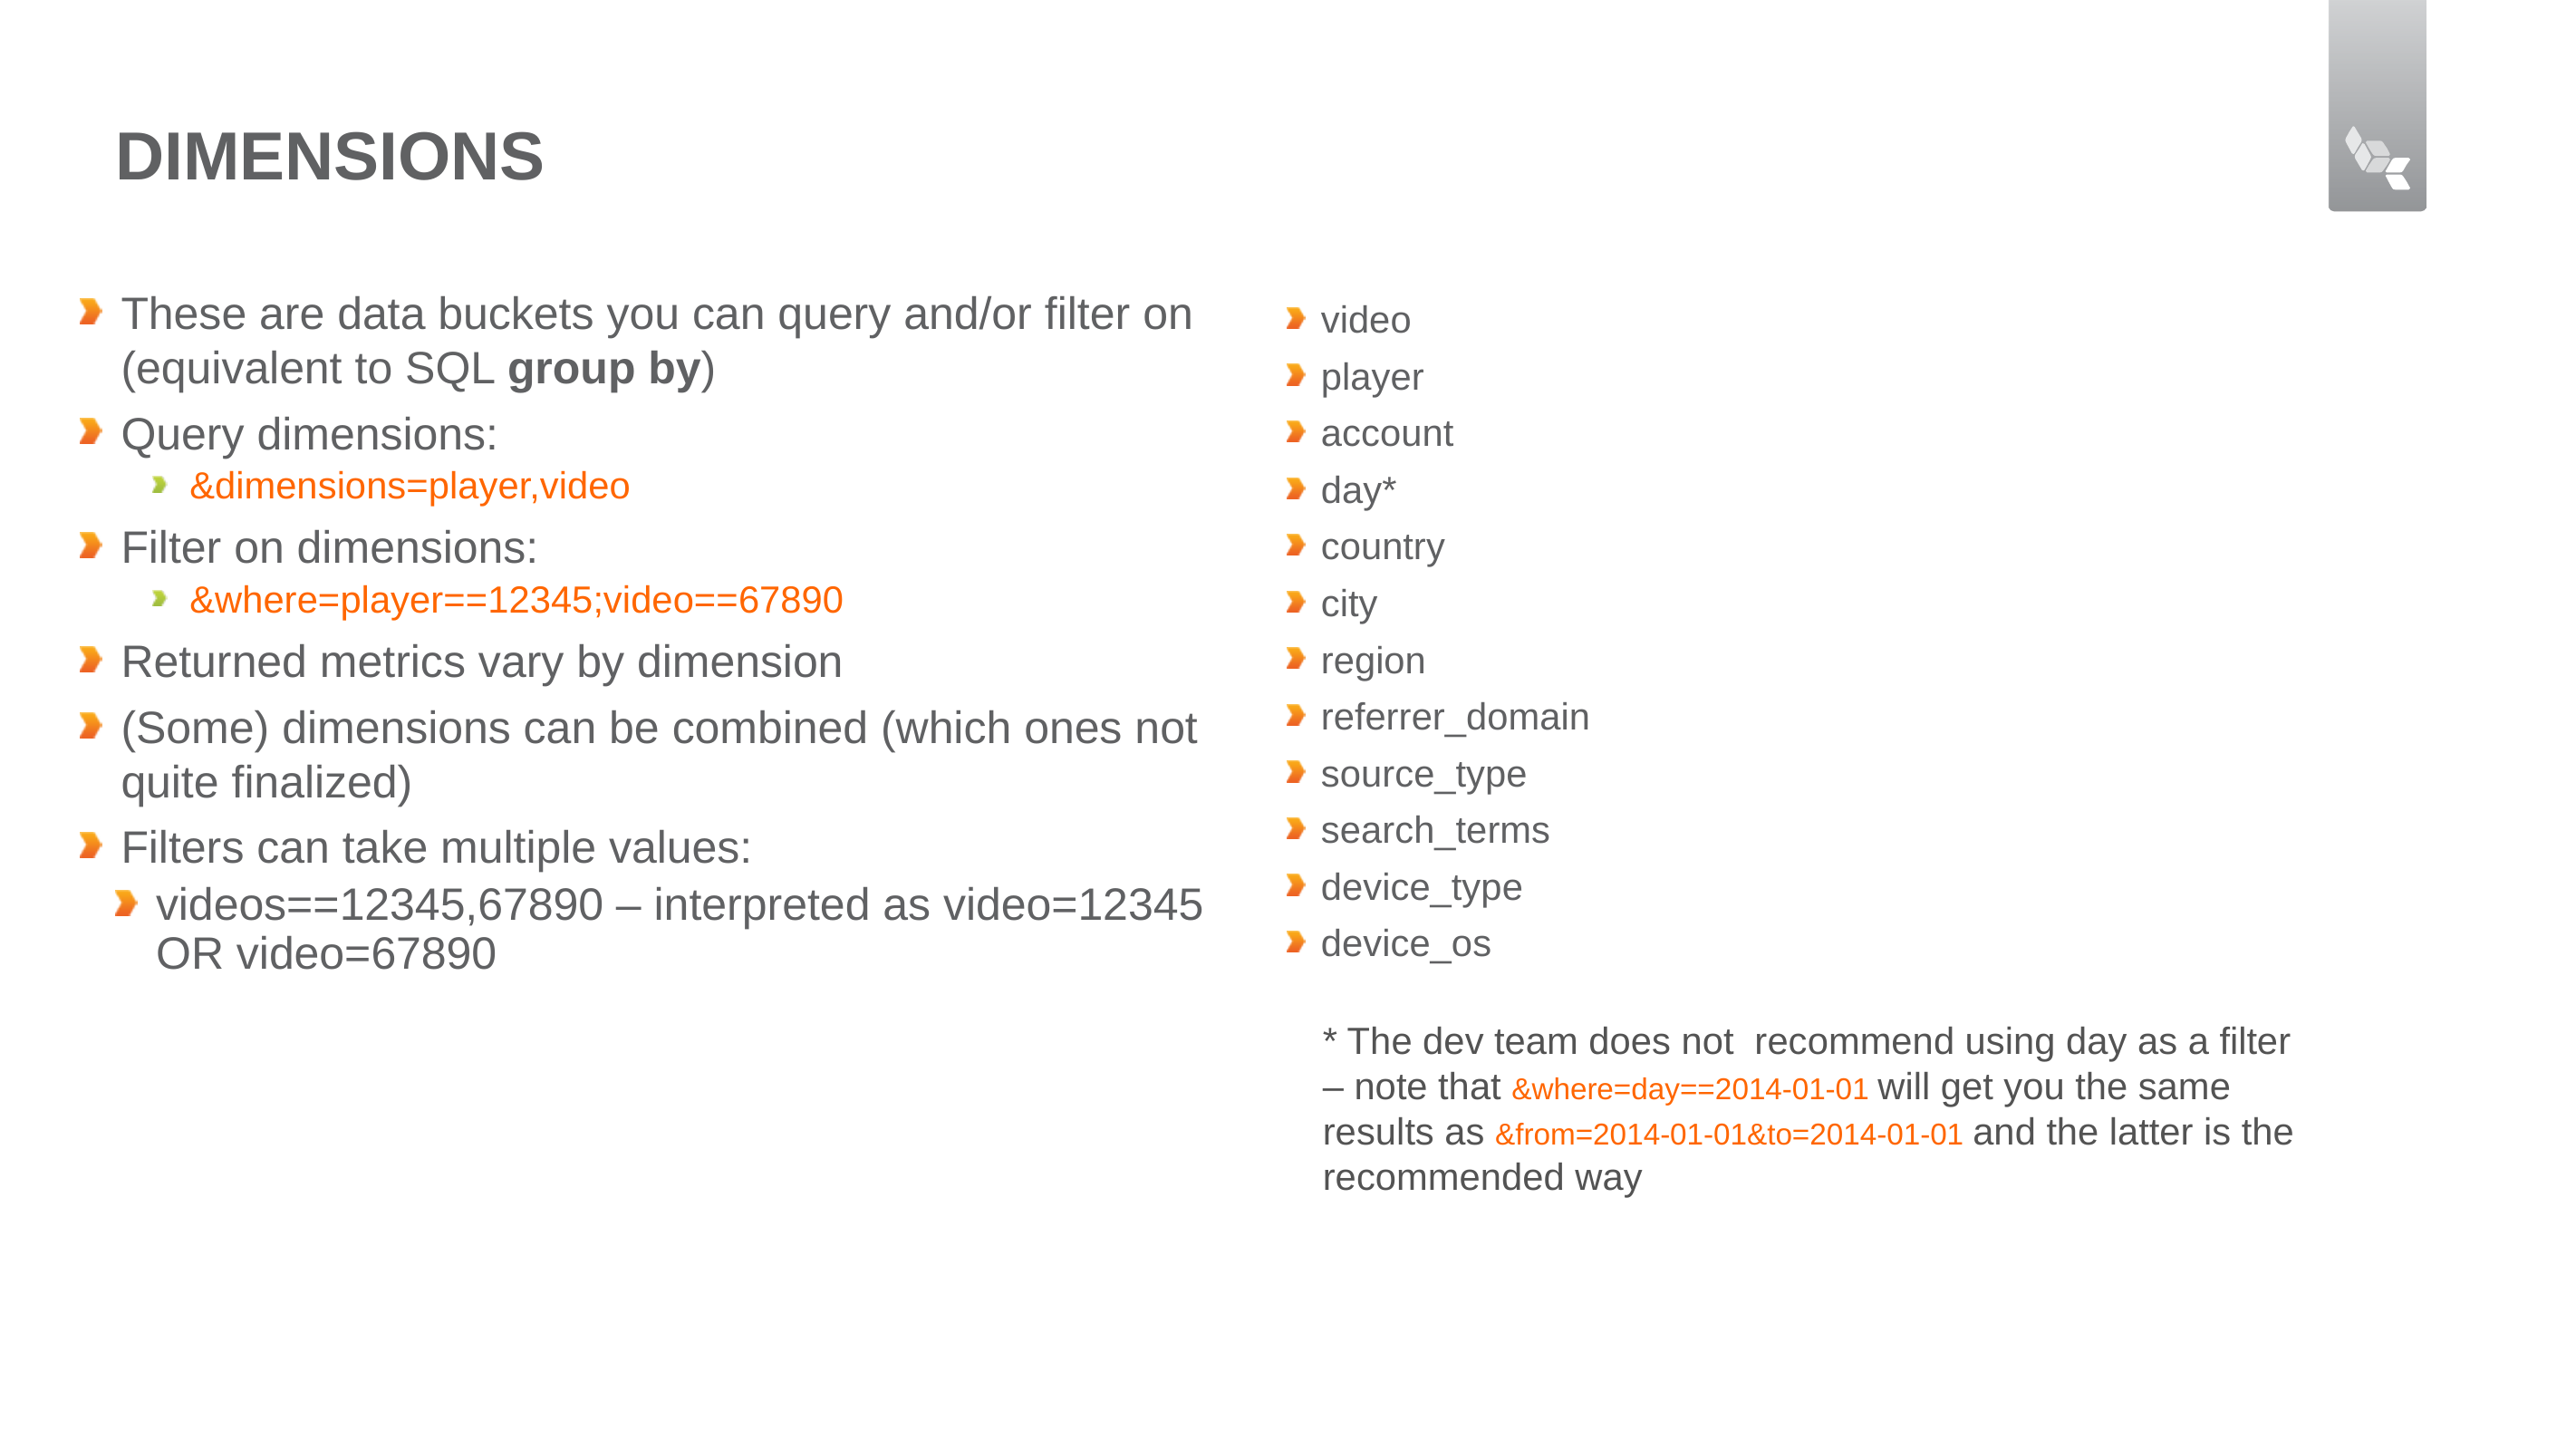

# DIMENSIONS
These are data buckets you can query and/or filter on (equivalent to SQL group by)
Query dimensions:
&dimensions=player,video
Filter on dimensions:
&where=player==12345;video==67890
Returned metrics vary by dimension
(Some) dimensions can be combined (which ones not quite finalized)
Filters can take multiple values:
videos==12345,67890 – interpreted as video=12345 OR video=67890
video
player
account
day*
country
city
region
referrer_domain
source_type
search_terms
device_type
device_os
* The dev team does not  recommend using day as a filter – note that &where=day==2014-01-01 will get you the same results as &from=2014-01-01&to=2014-01-01 and the latter is the recommended way